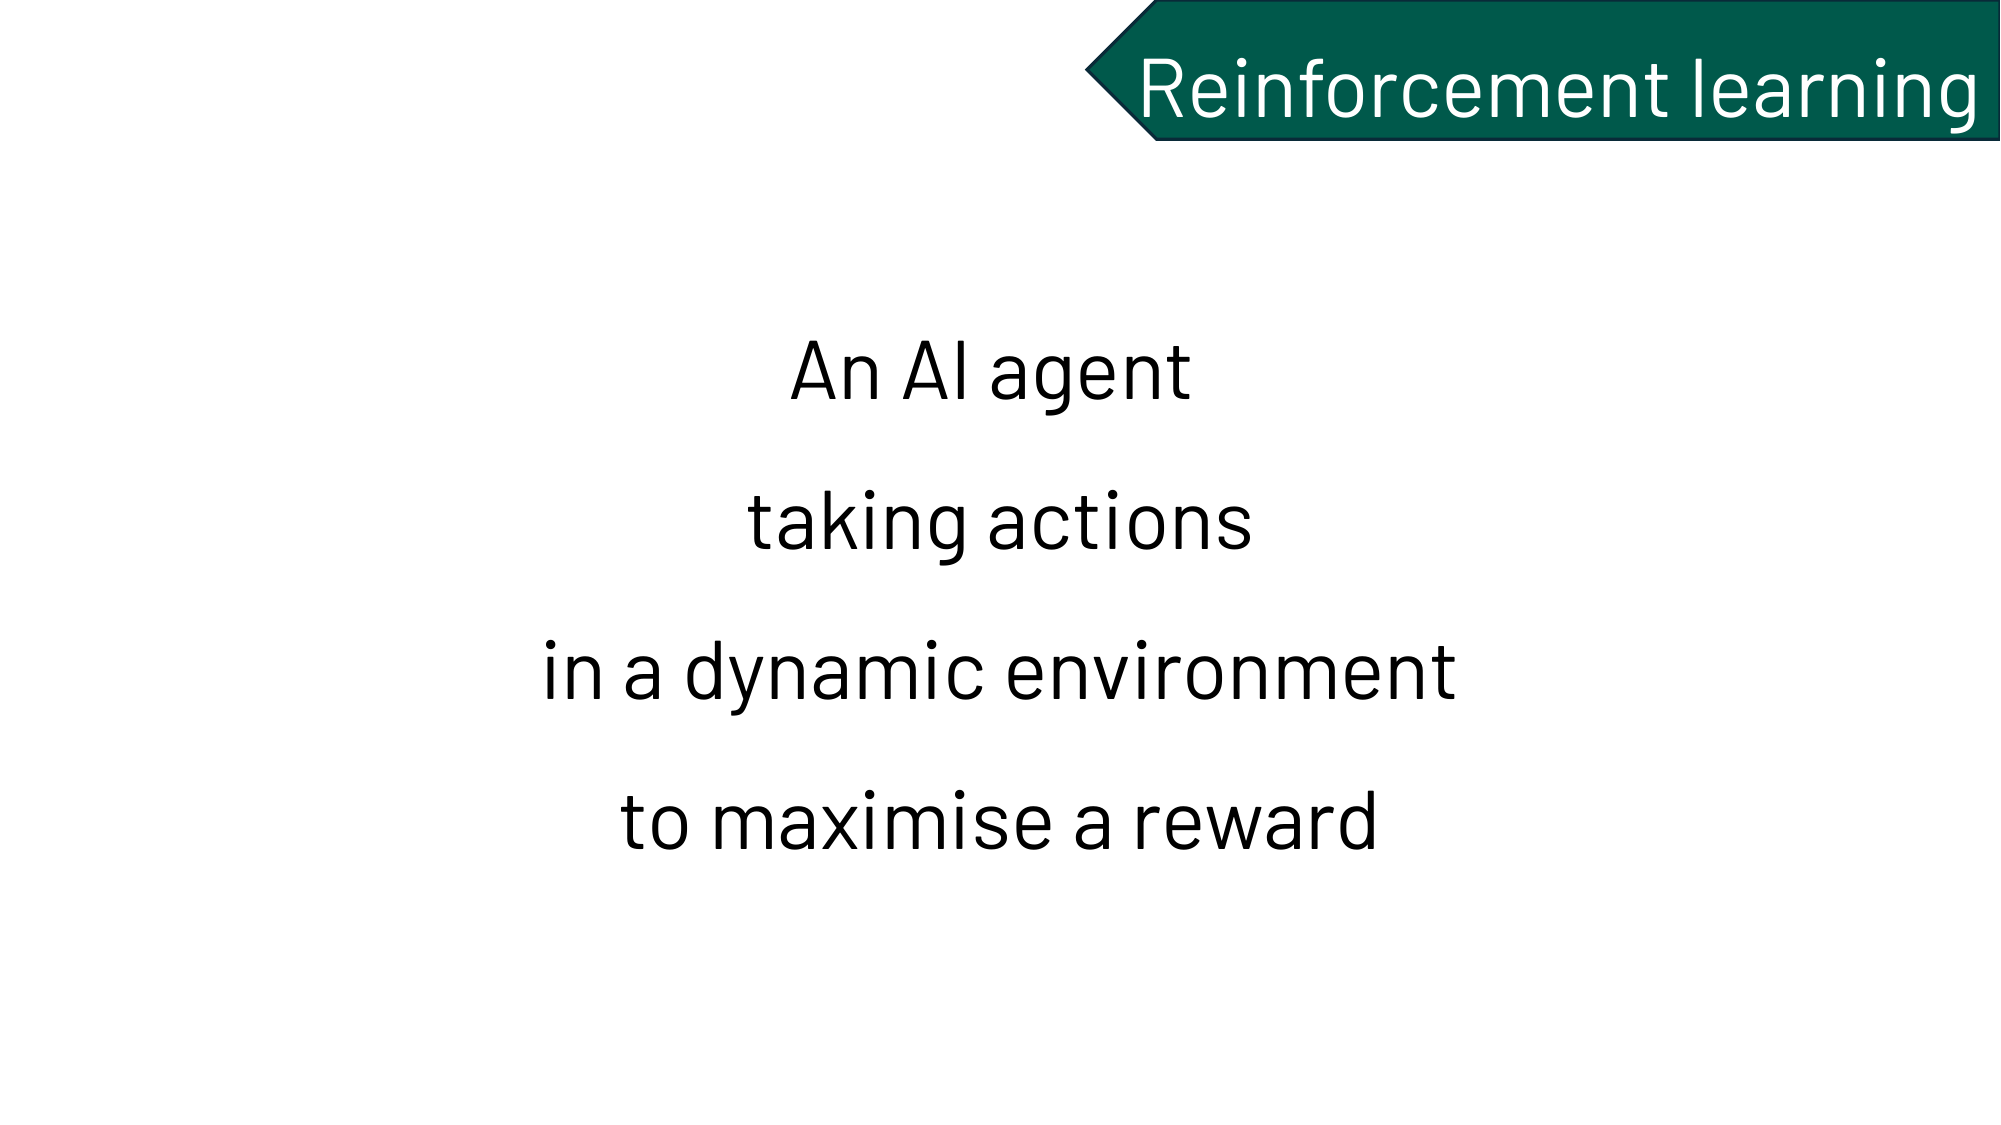

Reinforcement learning
An AI agent
taking actions
in a dynamic environment
to maximise a reward